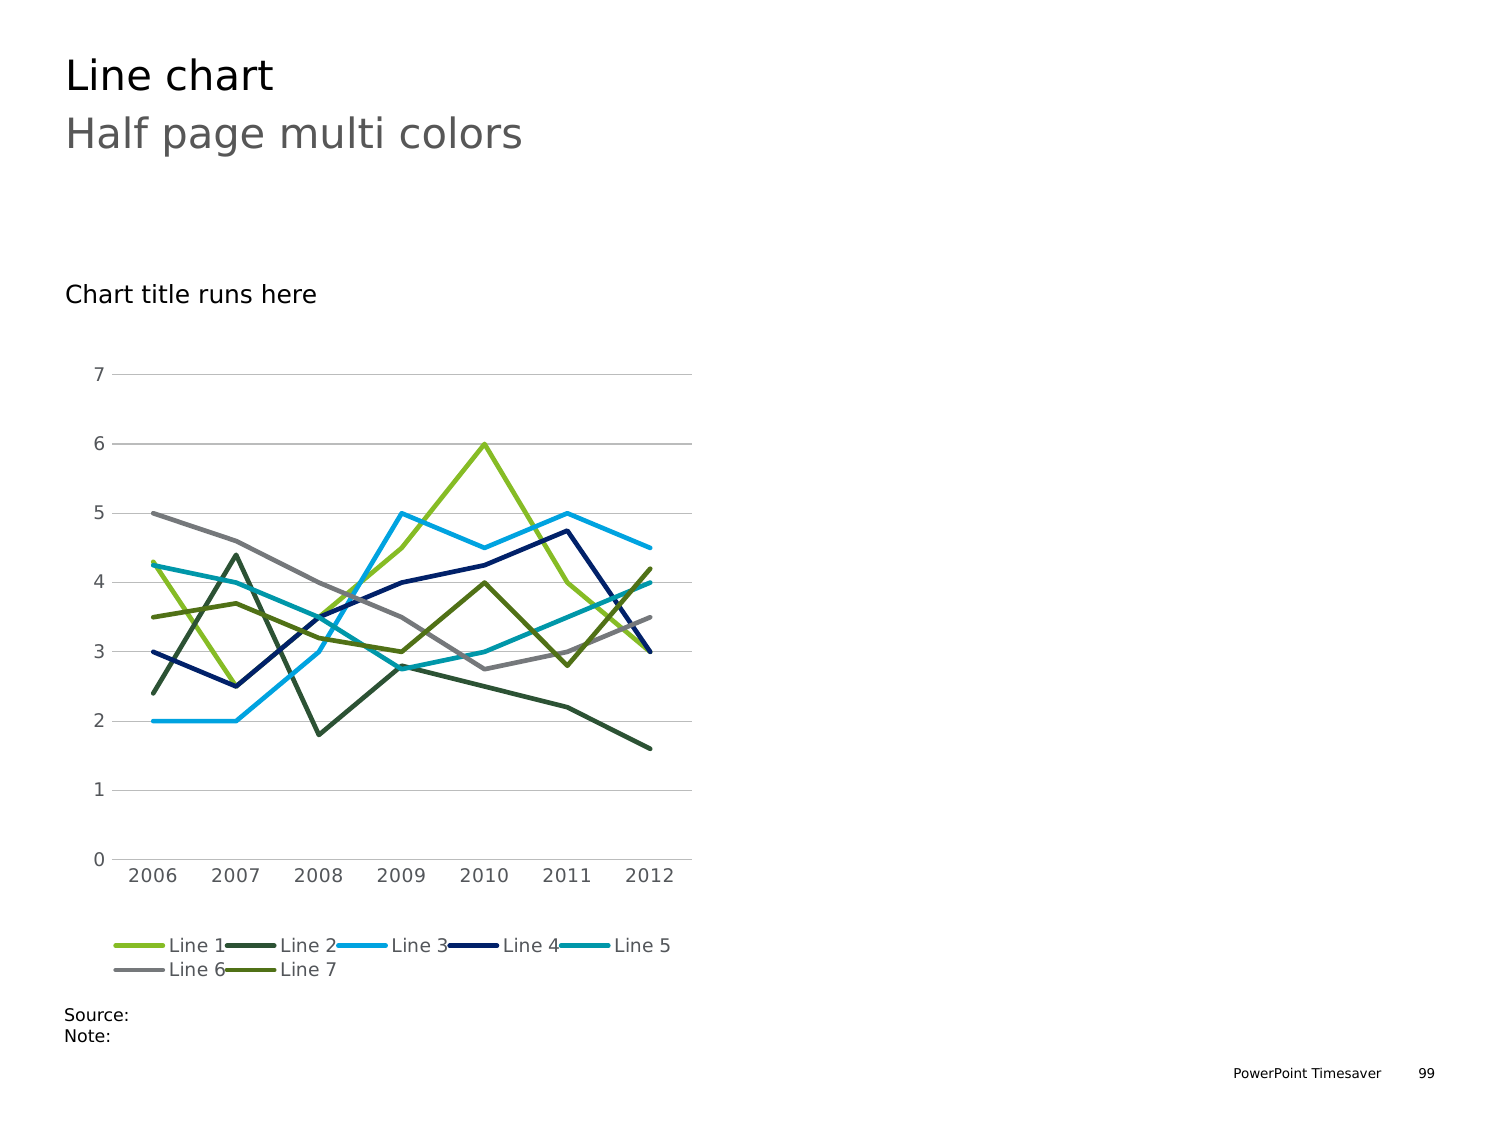

# Line chart
Half page multi colors
Chart title runs here

### Chart

| Category | Line 1 | Line 2 | Line 3 | Line 4 | Line 5 | Line 6 | Line 7 |
|---|---|---|---|---|---|---|---|
| 2006 | 4.3 | 2.4 | 2.0 | 3.0 | 4.25 | 5.0 | 3.5 |
| 2007 | 2.5 | 4.4 | 2.0 | 2.5 | 4.0 | 4.6 | 3.7 |
| 2008 | 3.5 | 1.8 | 3.0 | 3.5 | 3.5 | 4.0 | 3.2 |
| 2009 | 4.5 | 2.8 | 5.0 | 4.0 | 2.75 | 3.5 | 3.0 |
| 2010 | 6.0 | 2.5 | 4.5 | 4.25 | 3.0 | 2.75 | 4.0 |
| 2011 | 4.0 | 2.2 | 5.0 | 4.75 | 3.5 | 3.0 | 2.8 |
| 2012 | 3.0 | 1.6 | 4.5 | 3.0 | 4.0 | 3.5 | 4.2 |
Source:
Note: